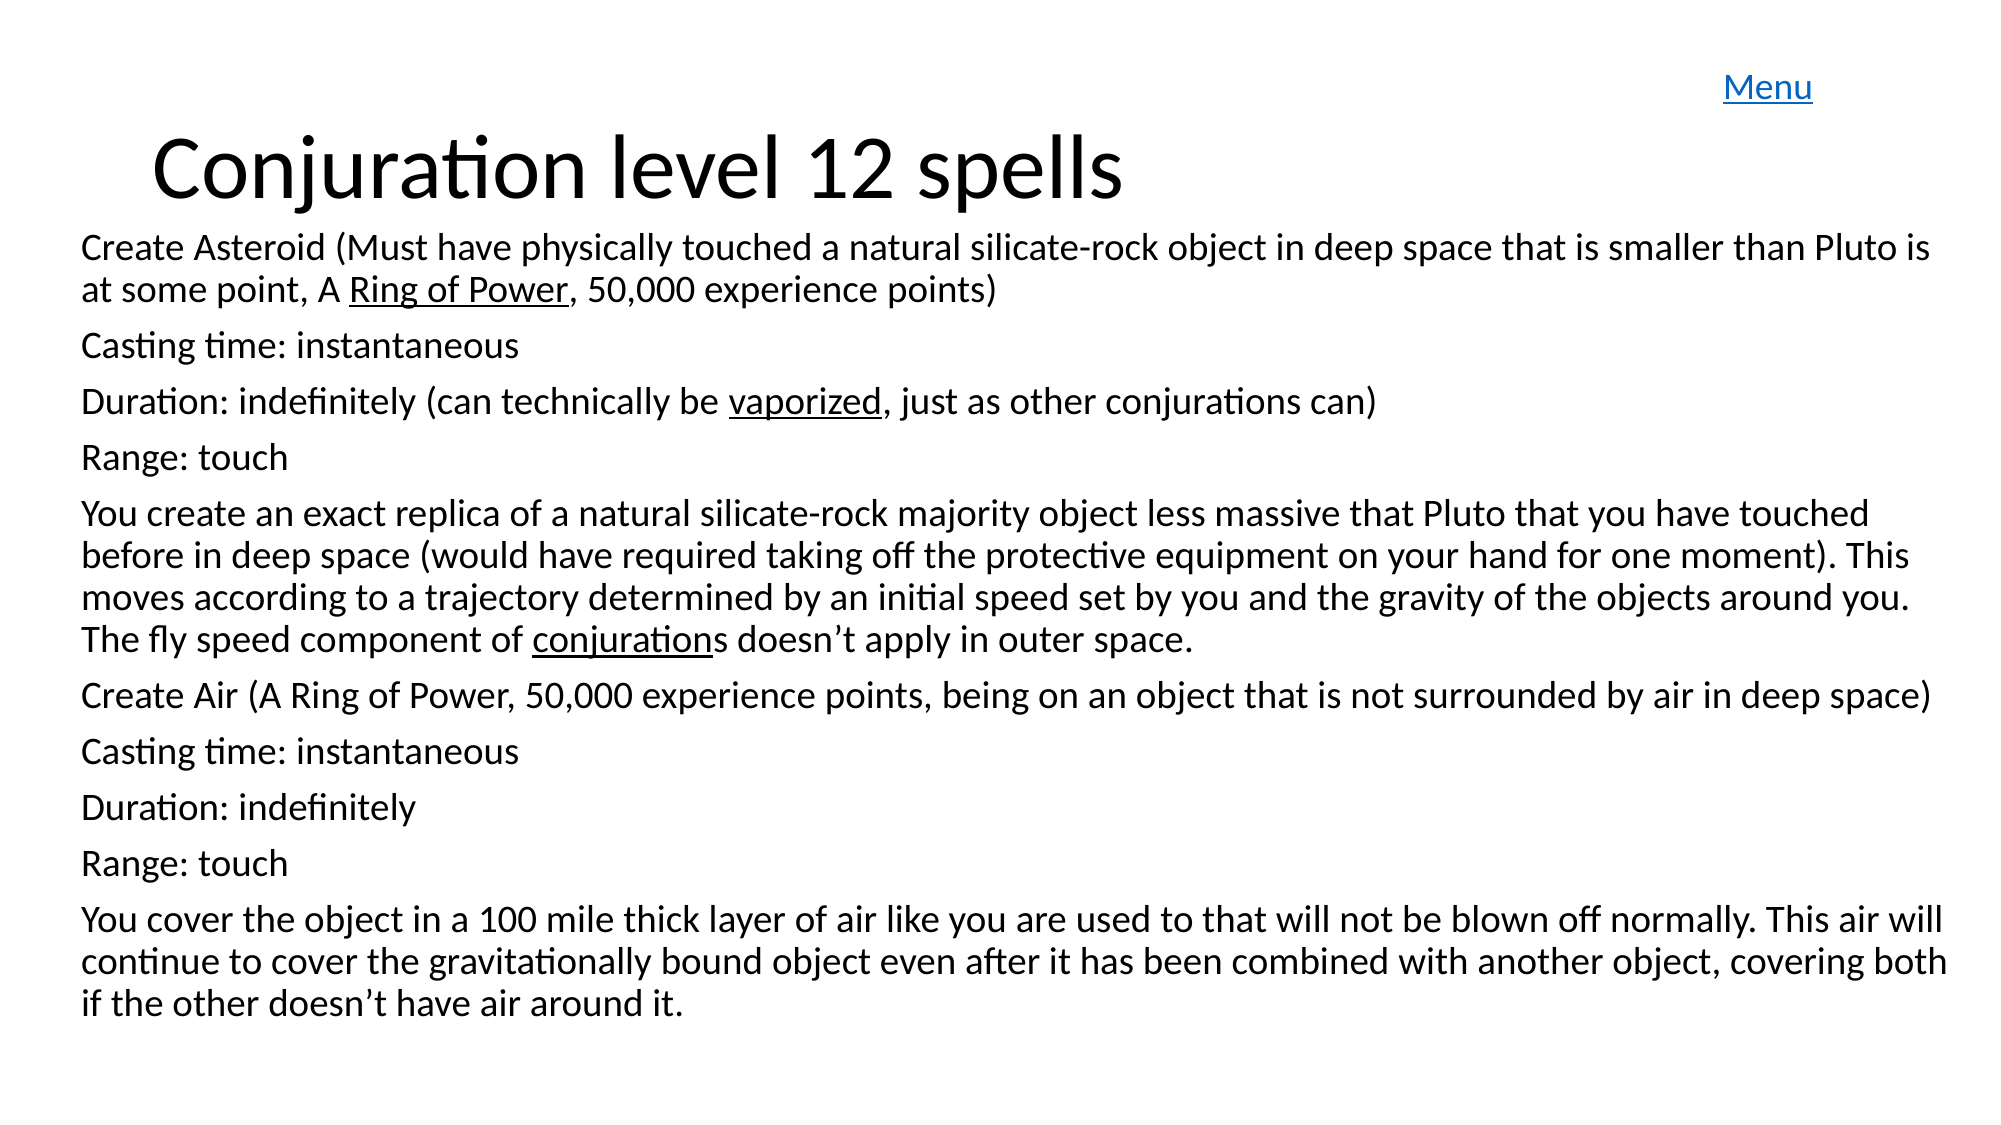

Menu
# Conjuration level 12 spells
Create Asteroid (Must have physically touched a natural silicate-rock object in deep space that is smaller than Pluto is at some point, A Ring of Power, 50,000 experience points)
Casting time: instantaneous
Duration: indefinitely (can technically be vaporized, just as other conjurations can)
Range: touch
You create an exact replica of a natural silicate-rock majority object less massive that Pluto that you have touched before in deep space (would have required taking off the protective equipment on your hand for one moment). This moves according to a trajectory determined by an initial speed set by you and the gravity of the objects around you. The fly speed component of conjurations doesn’t apply in outer space.
Create Air (A Ring of Power, 50,000 experience points, being on an object that is not surrounded by air in deep space)
Casting time: instantaneous
Duration: indefinitely
Range: touch
You cover the object in a 100 mile thick layer of air like you are used to that will not be blown off normally. This air will continue to cover the gravitationally bound object even after it has been combined with another object, covering both if the other doesn’t have air around it.